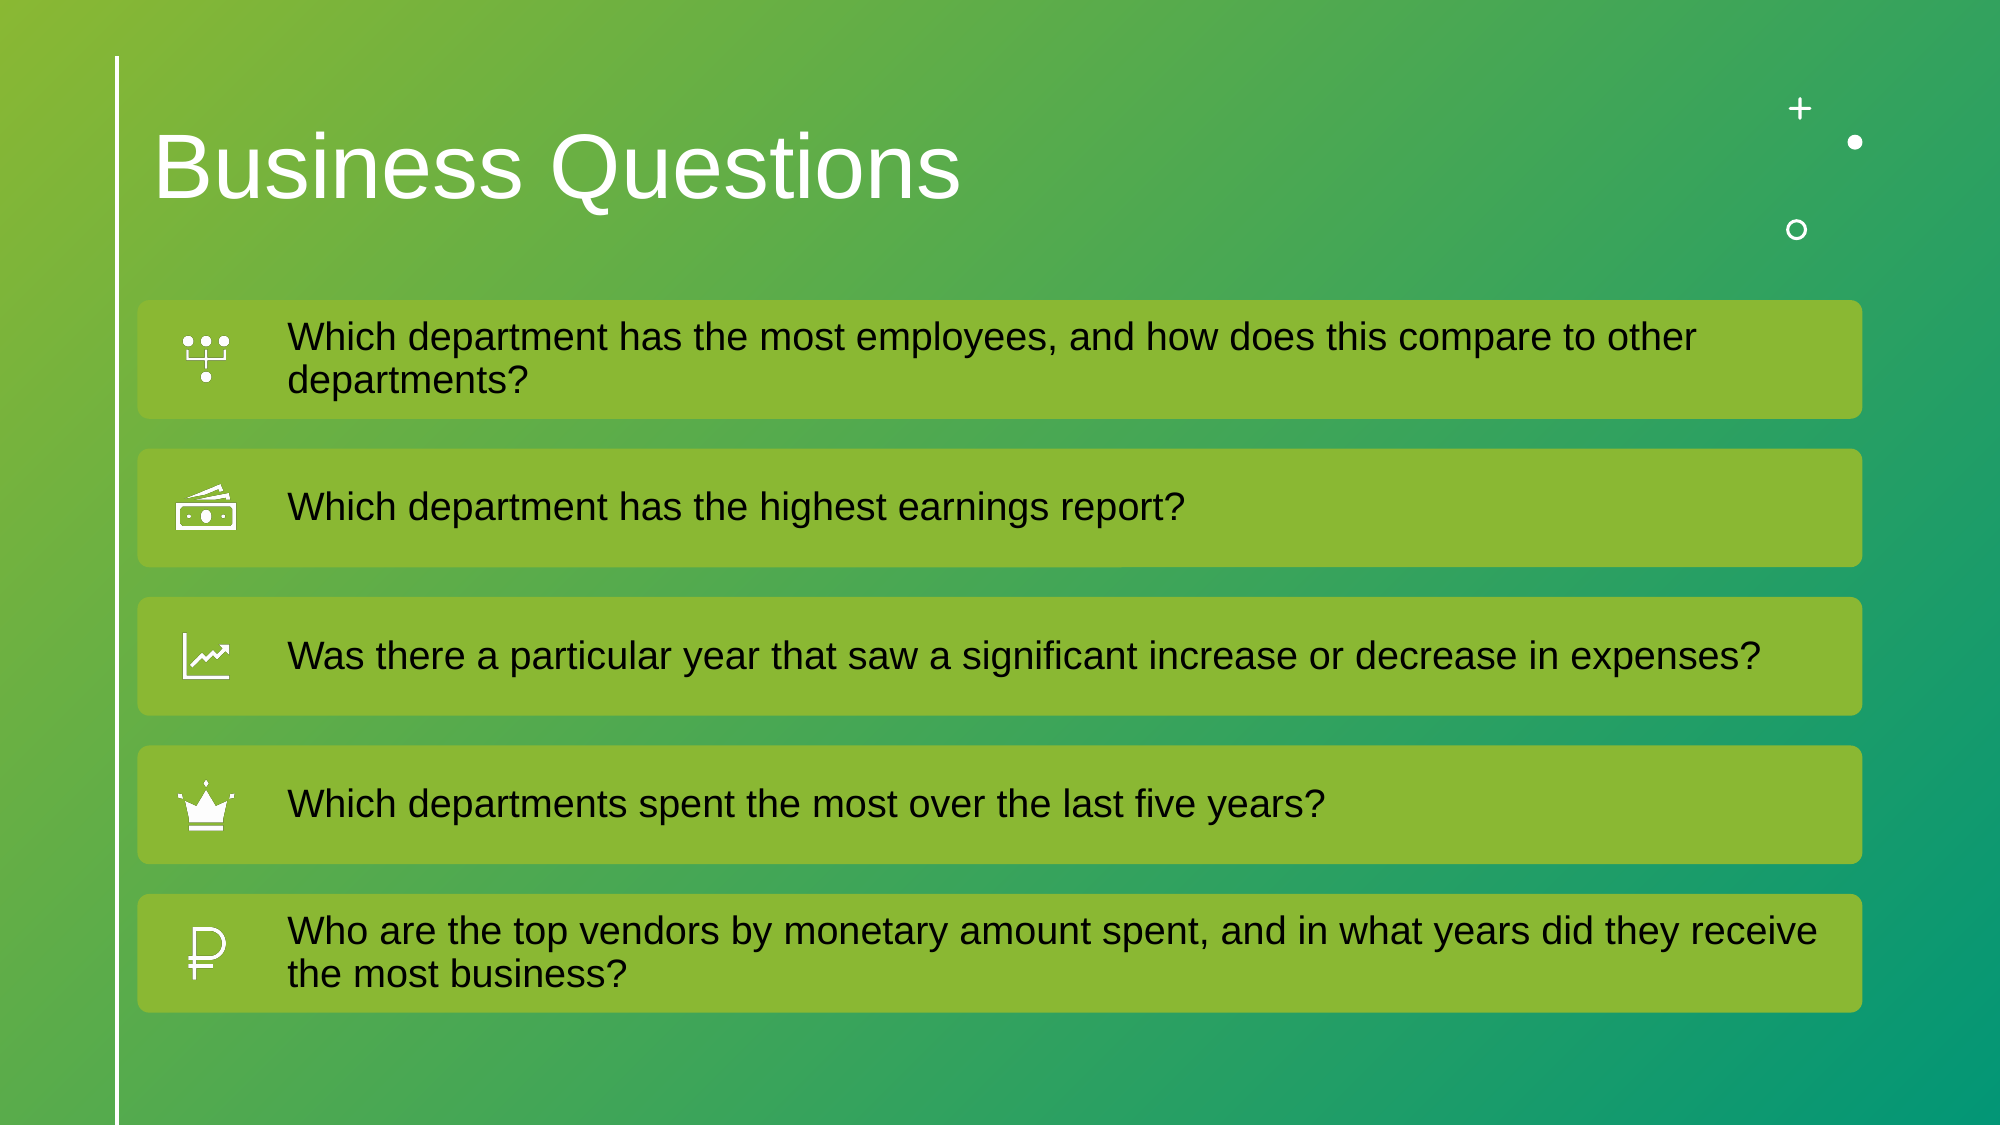

# Business Questions

Which department has the most employees, and how does this compare to other departments?
Which department has the highest earnings report?
Was there a particular year that saw a significant increase or decrease in expenses?
Which departments spent the most over the last five years?
Who are the top vendors by monetary amount spent, and in what years did they receive the most business?